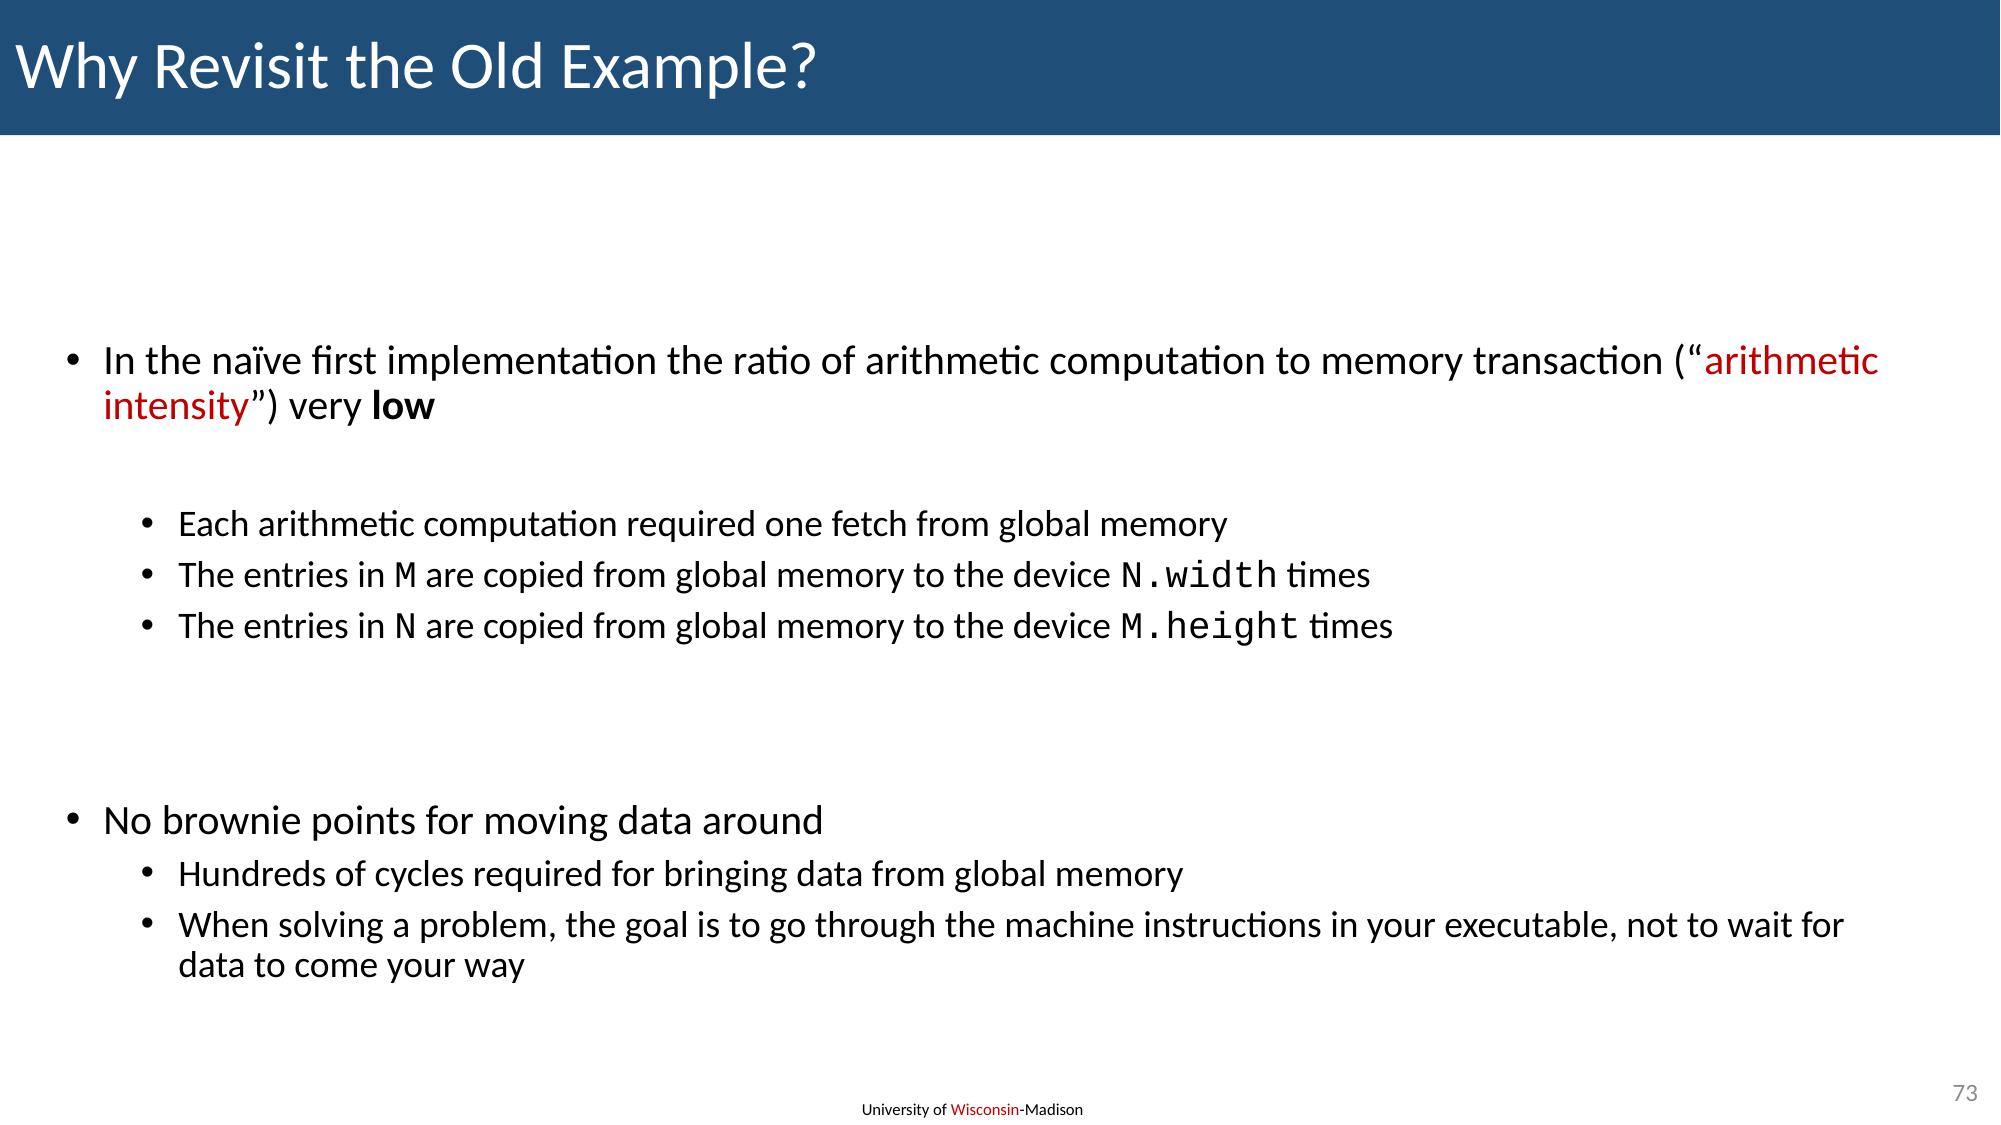

# Why Revisit the Old Example?

In the naïve first implementation the ratio of arithmetic computation to memory transaction (“arithmetic intensity”) very low

Each arithmetic computation required one fetch from global memory
The entries in M are copied from global memory to the device N.width times
The entries in N are copied from global memory to the device M.height times

No brownie points for moving data around
Hundreds of cycles required for bringing data from global memory
When solving a problem, the goal is to go through the machine instructions in your executable, not to wait for data to come your way

73